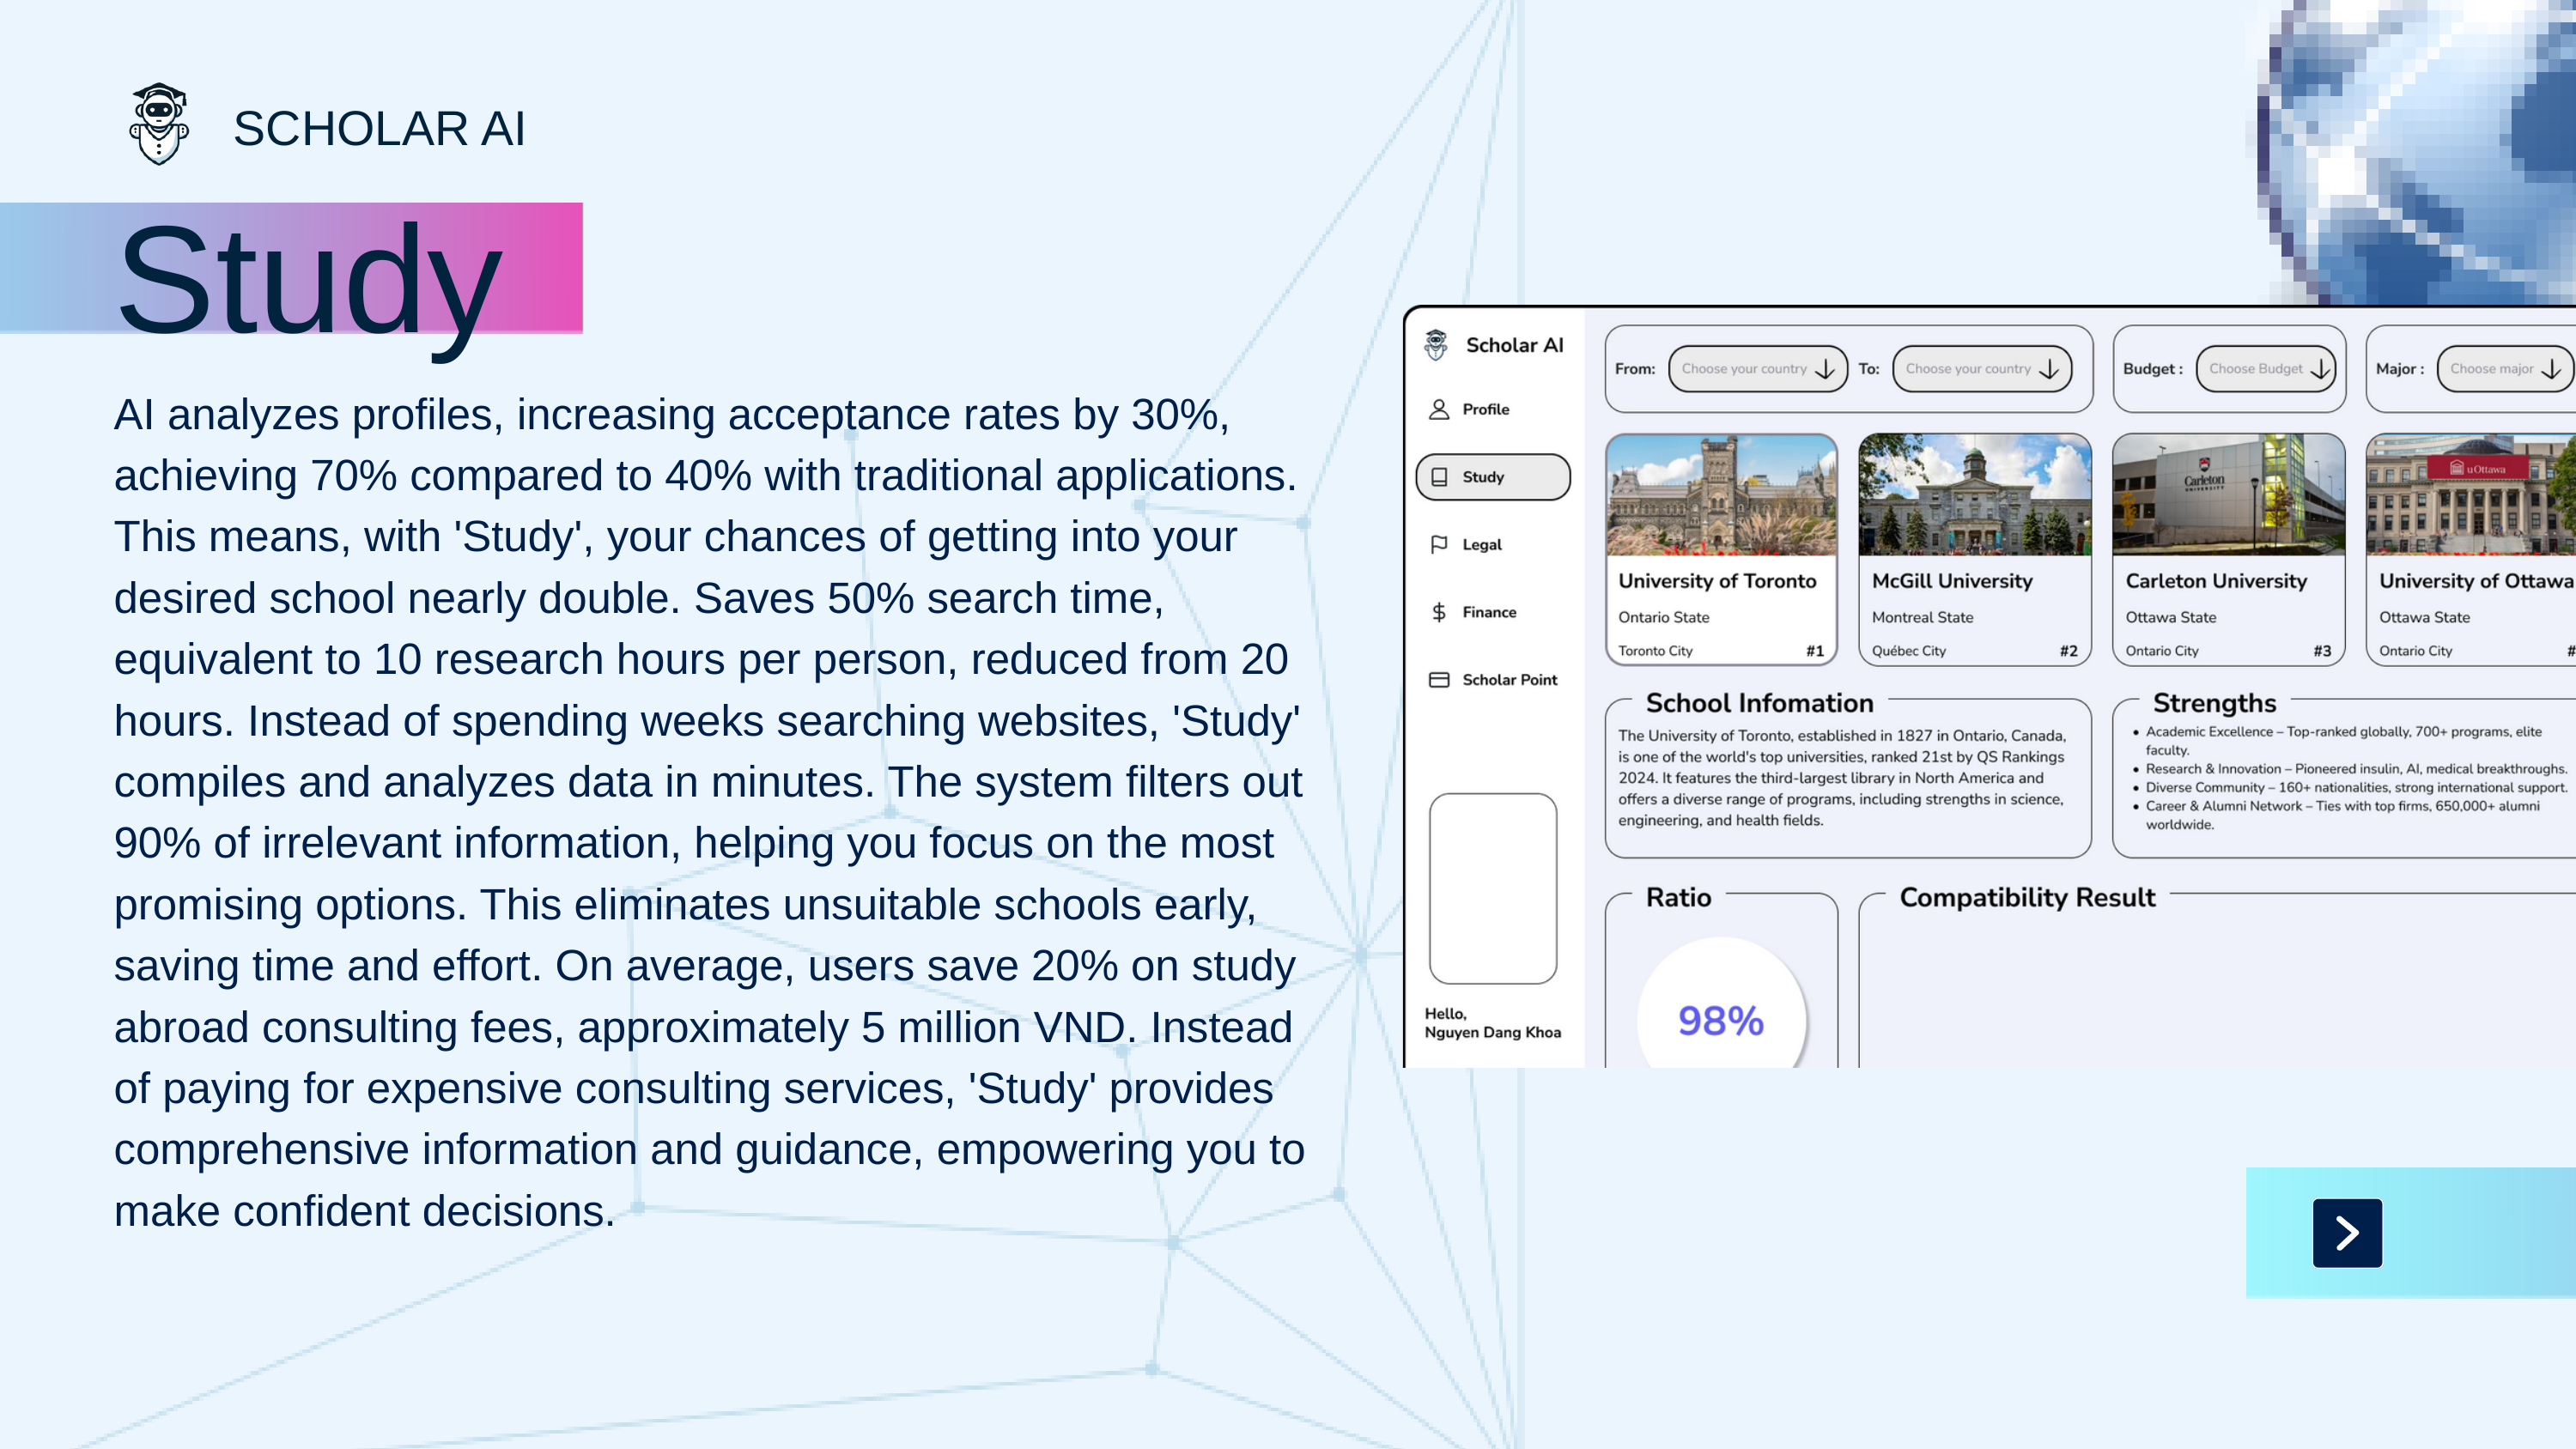

SCHOLAR AI

Study

AI analyzes profiles, increasing acceptance rates by 30%, achieving 70% compared to 40% with traditional applications. This means, with 'Study', your chances of getting into your desired school nearly double. Saves 50% search time, equivalent to 10 research hours per person, reduced from 20 hours. Instead of spending weeks searching websites, 'Study' compiles and analyzes data in minutes. The system filters out 90% of irrelevant information, helping you focus on the most promising options. This eliminates unsuitable schools early, saving time and effort. On average, users save 20% on study abroad consulting fees, approximately 5 million VND. Instead of paying for expensive consulting services, 'Study' provides comprehensive information and guidance, empowering you to make confident decisions.